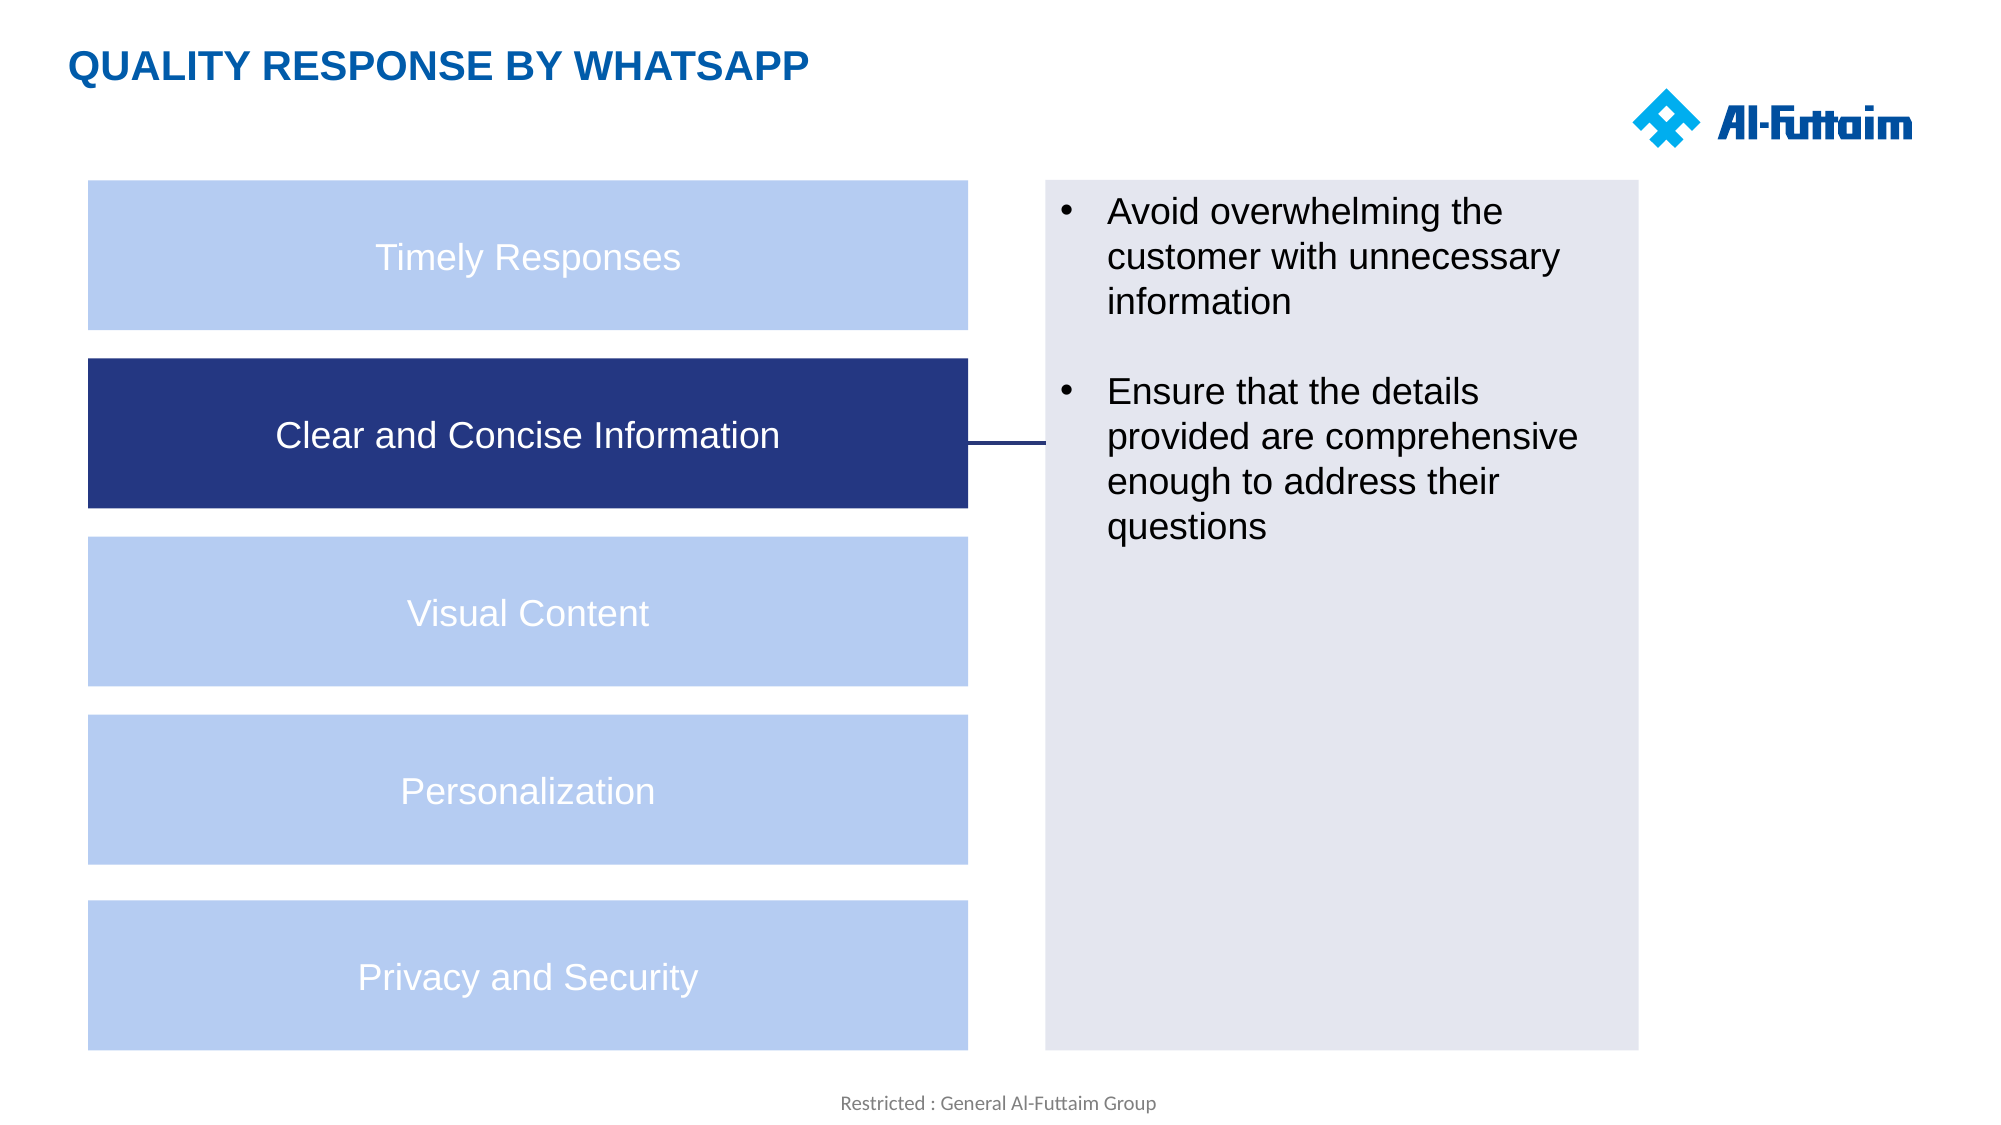

QUALITY RESPONSE BY WHATSAPP
Avoid overwhelming the customer with unnecessary information

Ensure that the details provided are comprehensive enough to address their questions

Timely Responses

Clear and Concise Information

Visual Content

Personalization

Privacy and Security